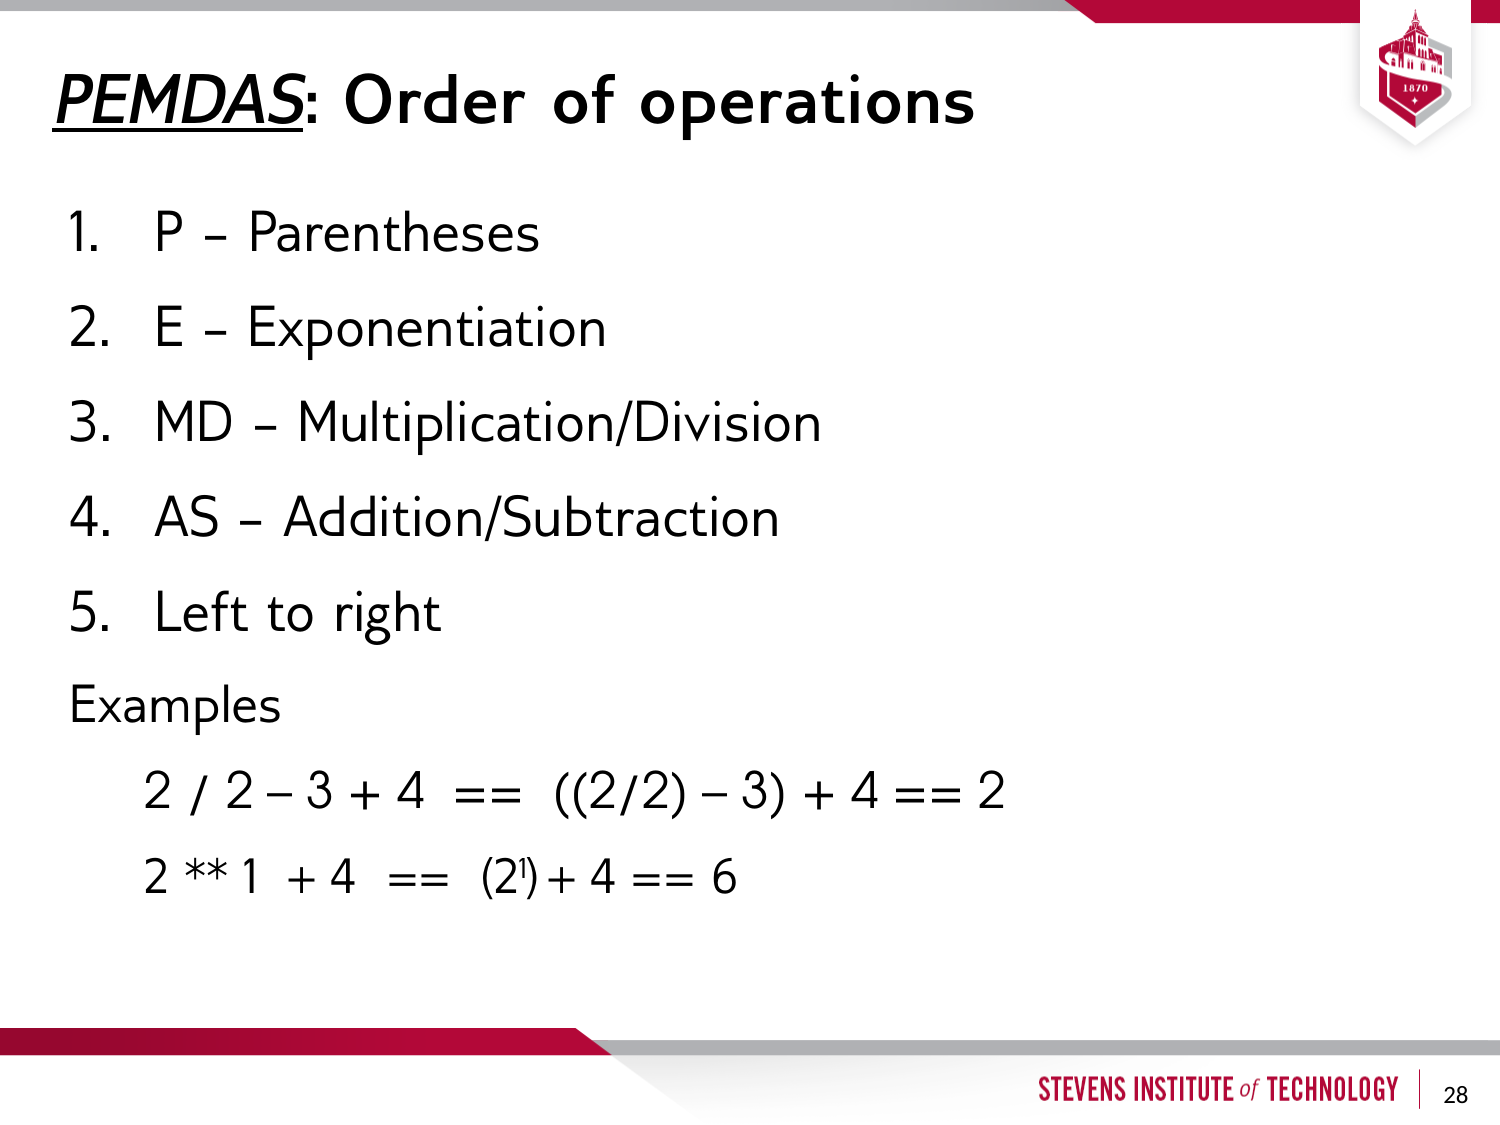

# PEMDAS: Order of operations
P – Parentheses
E – Exponentiation
MD – Multiplication/Division
AS – Addition/Subtraction
Left to right
Examples
2 / 2 – 3 + 4  ==  ((2/2) – 3) + 4 == 2
2 ** 1  + 4  ==  (21) + 4 == 6

28